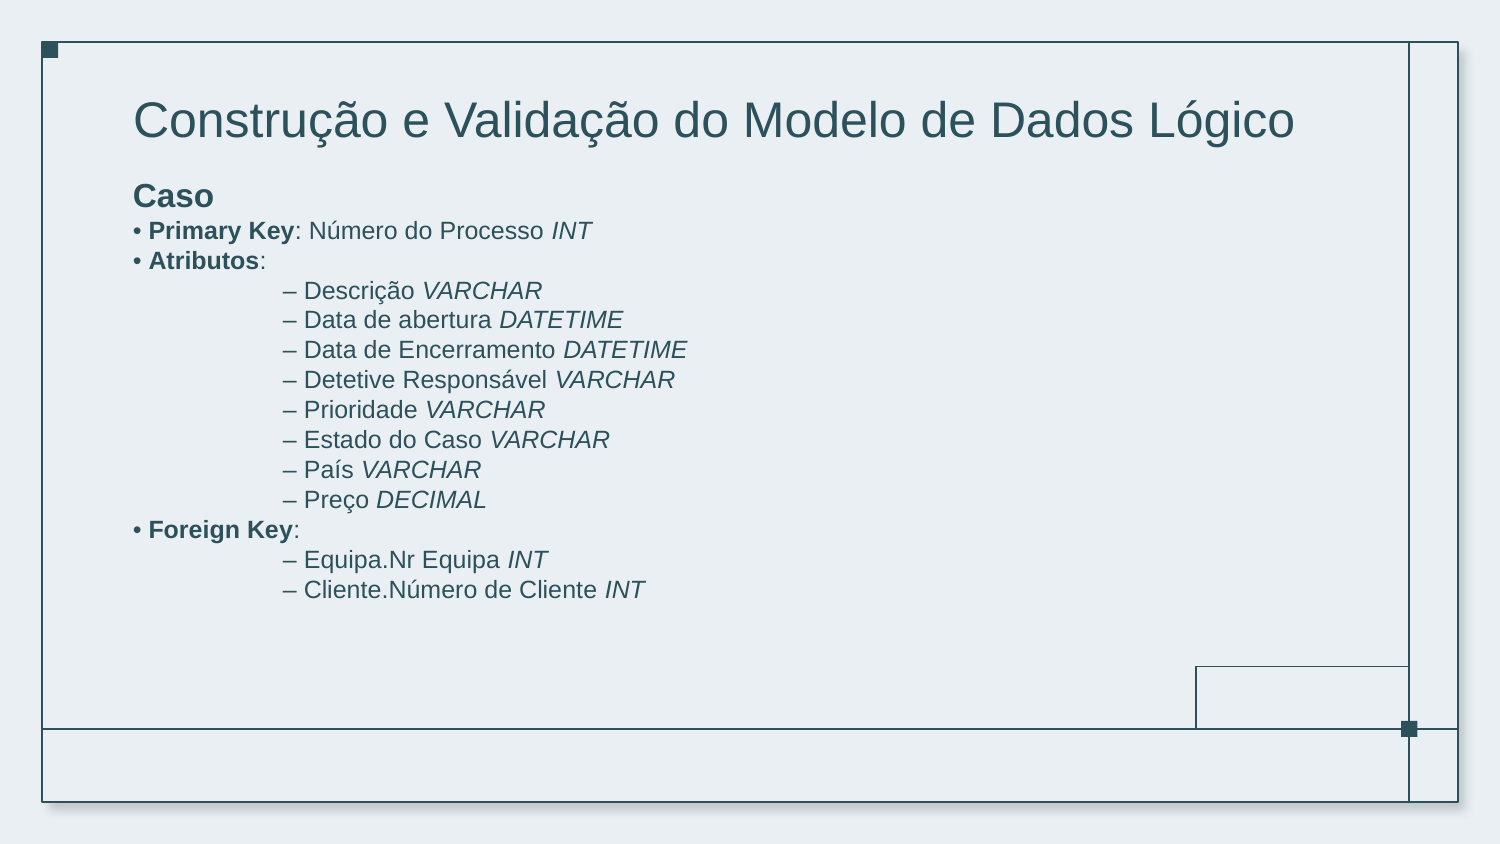

# Construção e Validação do Modelo de Dados Lógico
Caso
• Primary Key: Número do Processo INT
• Atributos:
	– Descrição VARCHAR
	– Data de abertura DATETIME
	– Data de Encerramento DATETIME
	– Detetive Responsável VARCHAR
	– Prioridade VARCHAR
	– Estado do Caso VARCHAR
	– País VARCHAR
	– Preço DECIMAL
• Foreign Key:
	– Equipa.Nr Equipa INT
	– Cliente.Número de Cliente INT